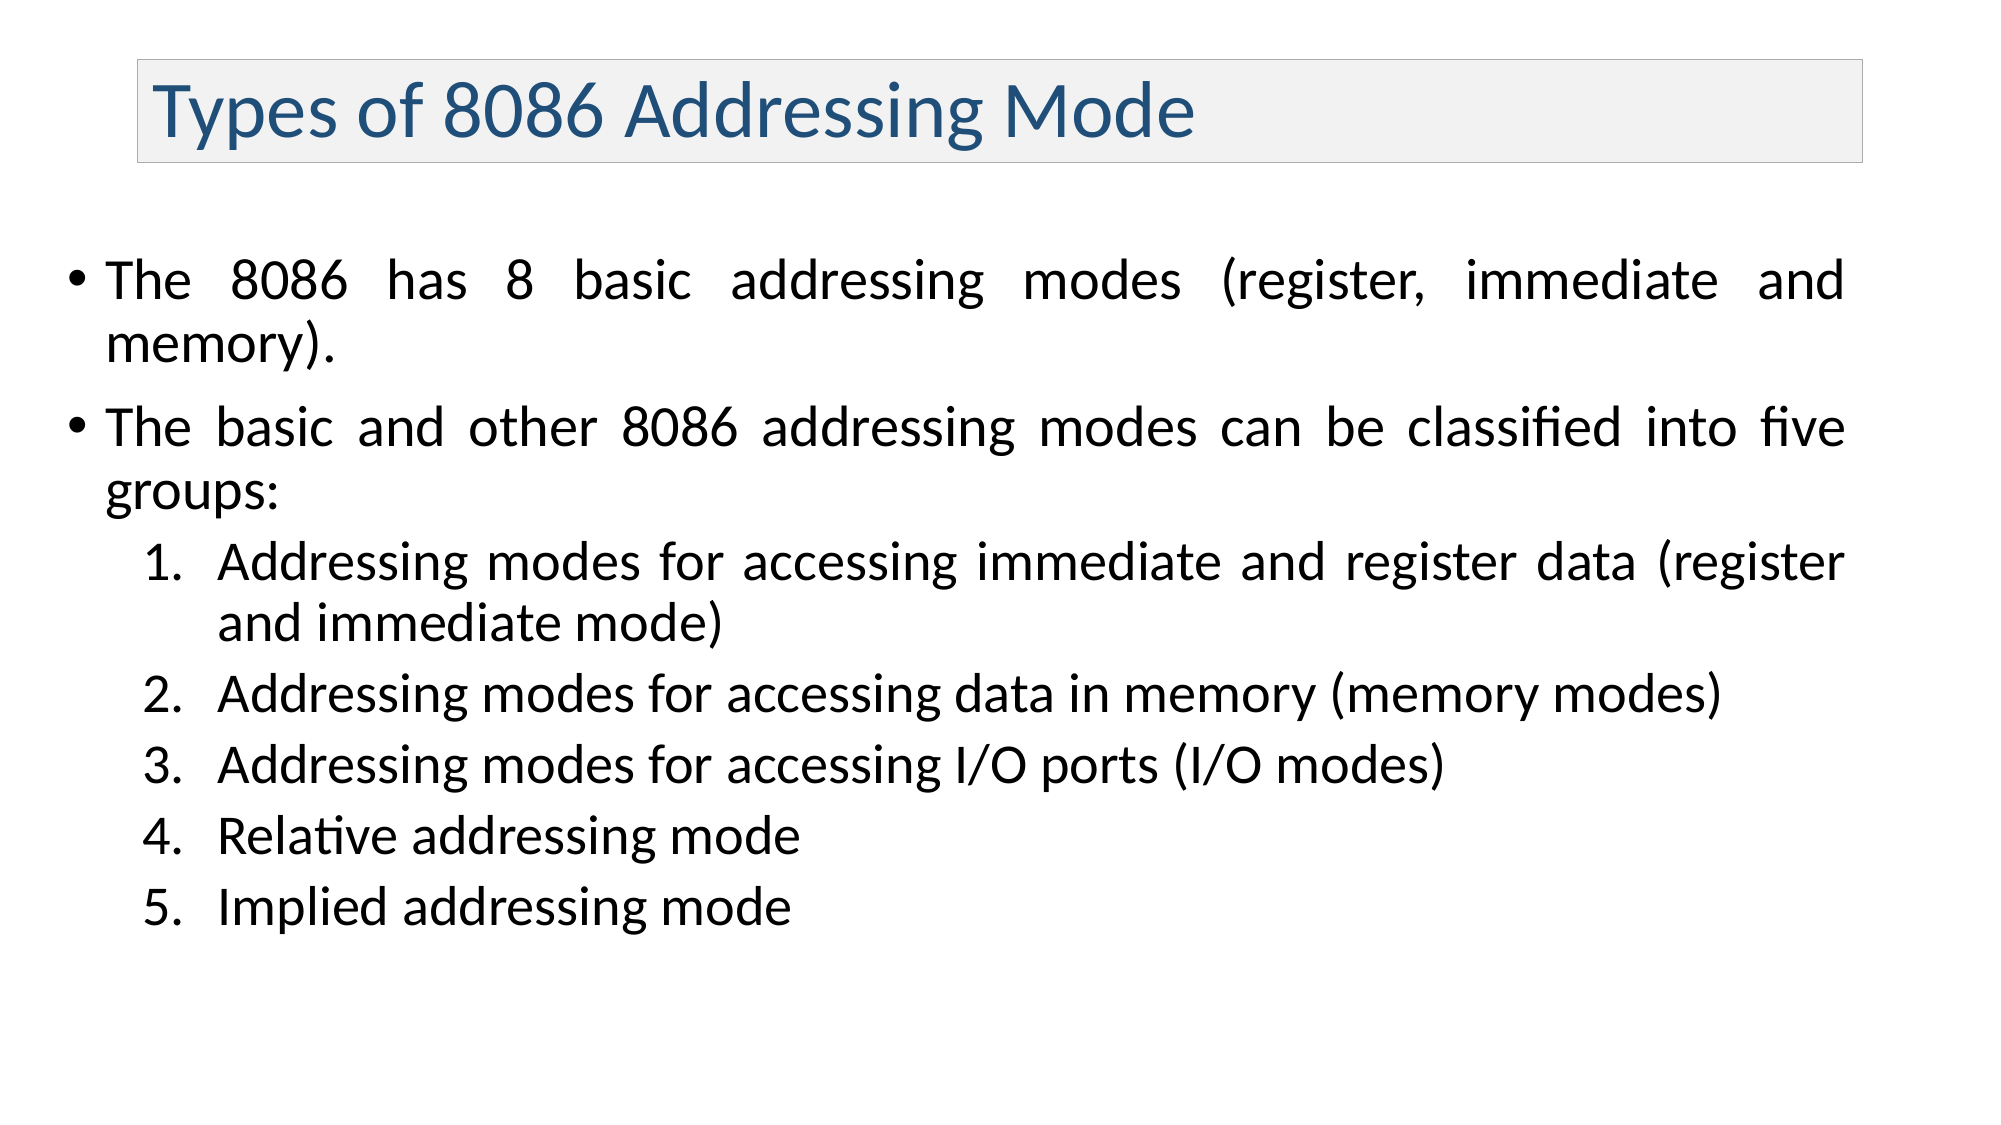

# Types of 8086 Addressing Mode
The 8086 has 8 basic addressing modes (register, immediate and memory).
The basic and other 8086 addressing modes can be classified into five groups:
Addressing modes for accessing immediate and register data (register and immediate mode)
Addressing modes for accessing data in memory (memory modes)
Addressing modes for accessing I/O ports (I/O modes)
Relative addressing mode
Implied addressing mode